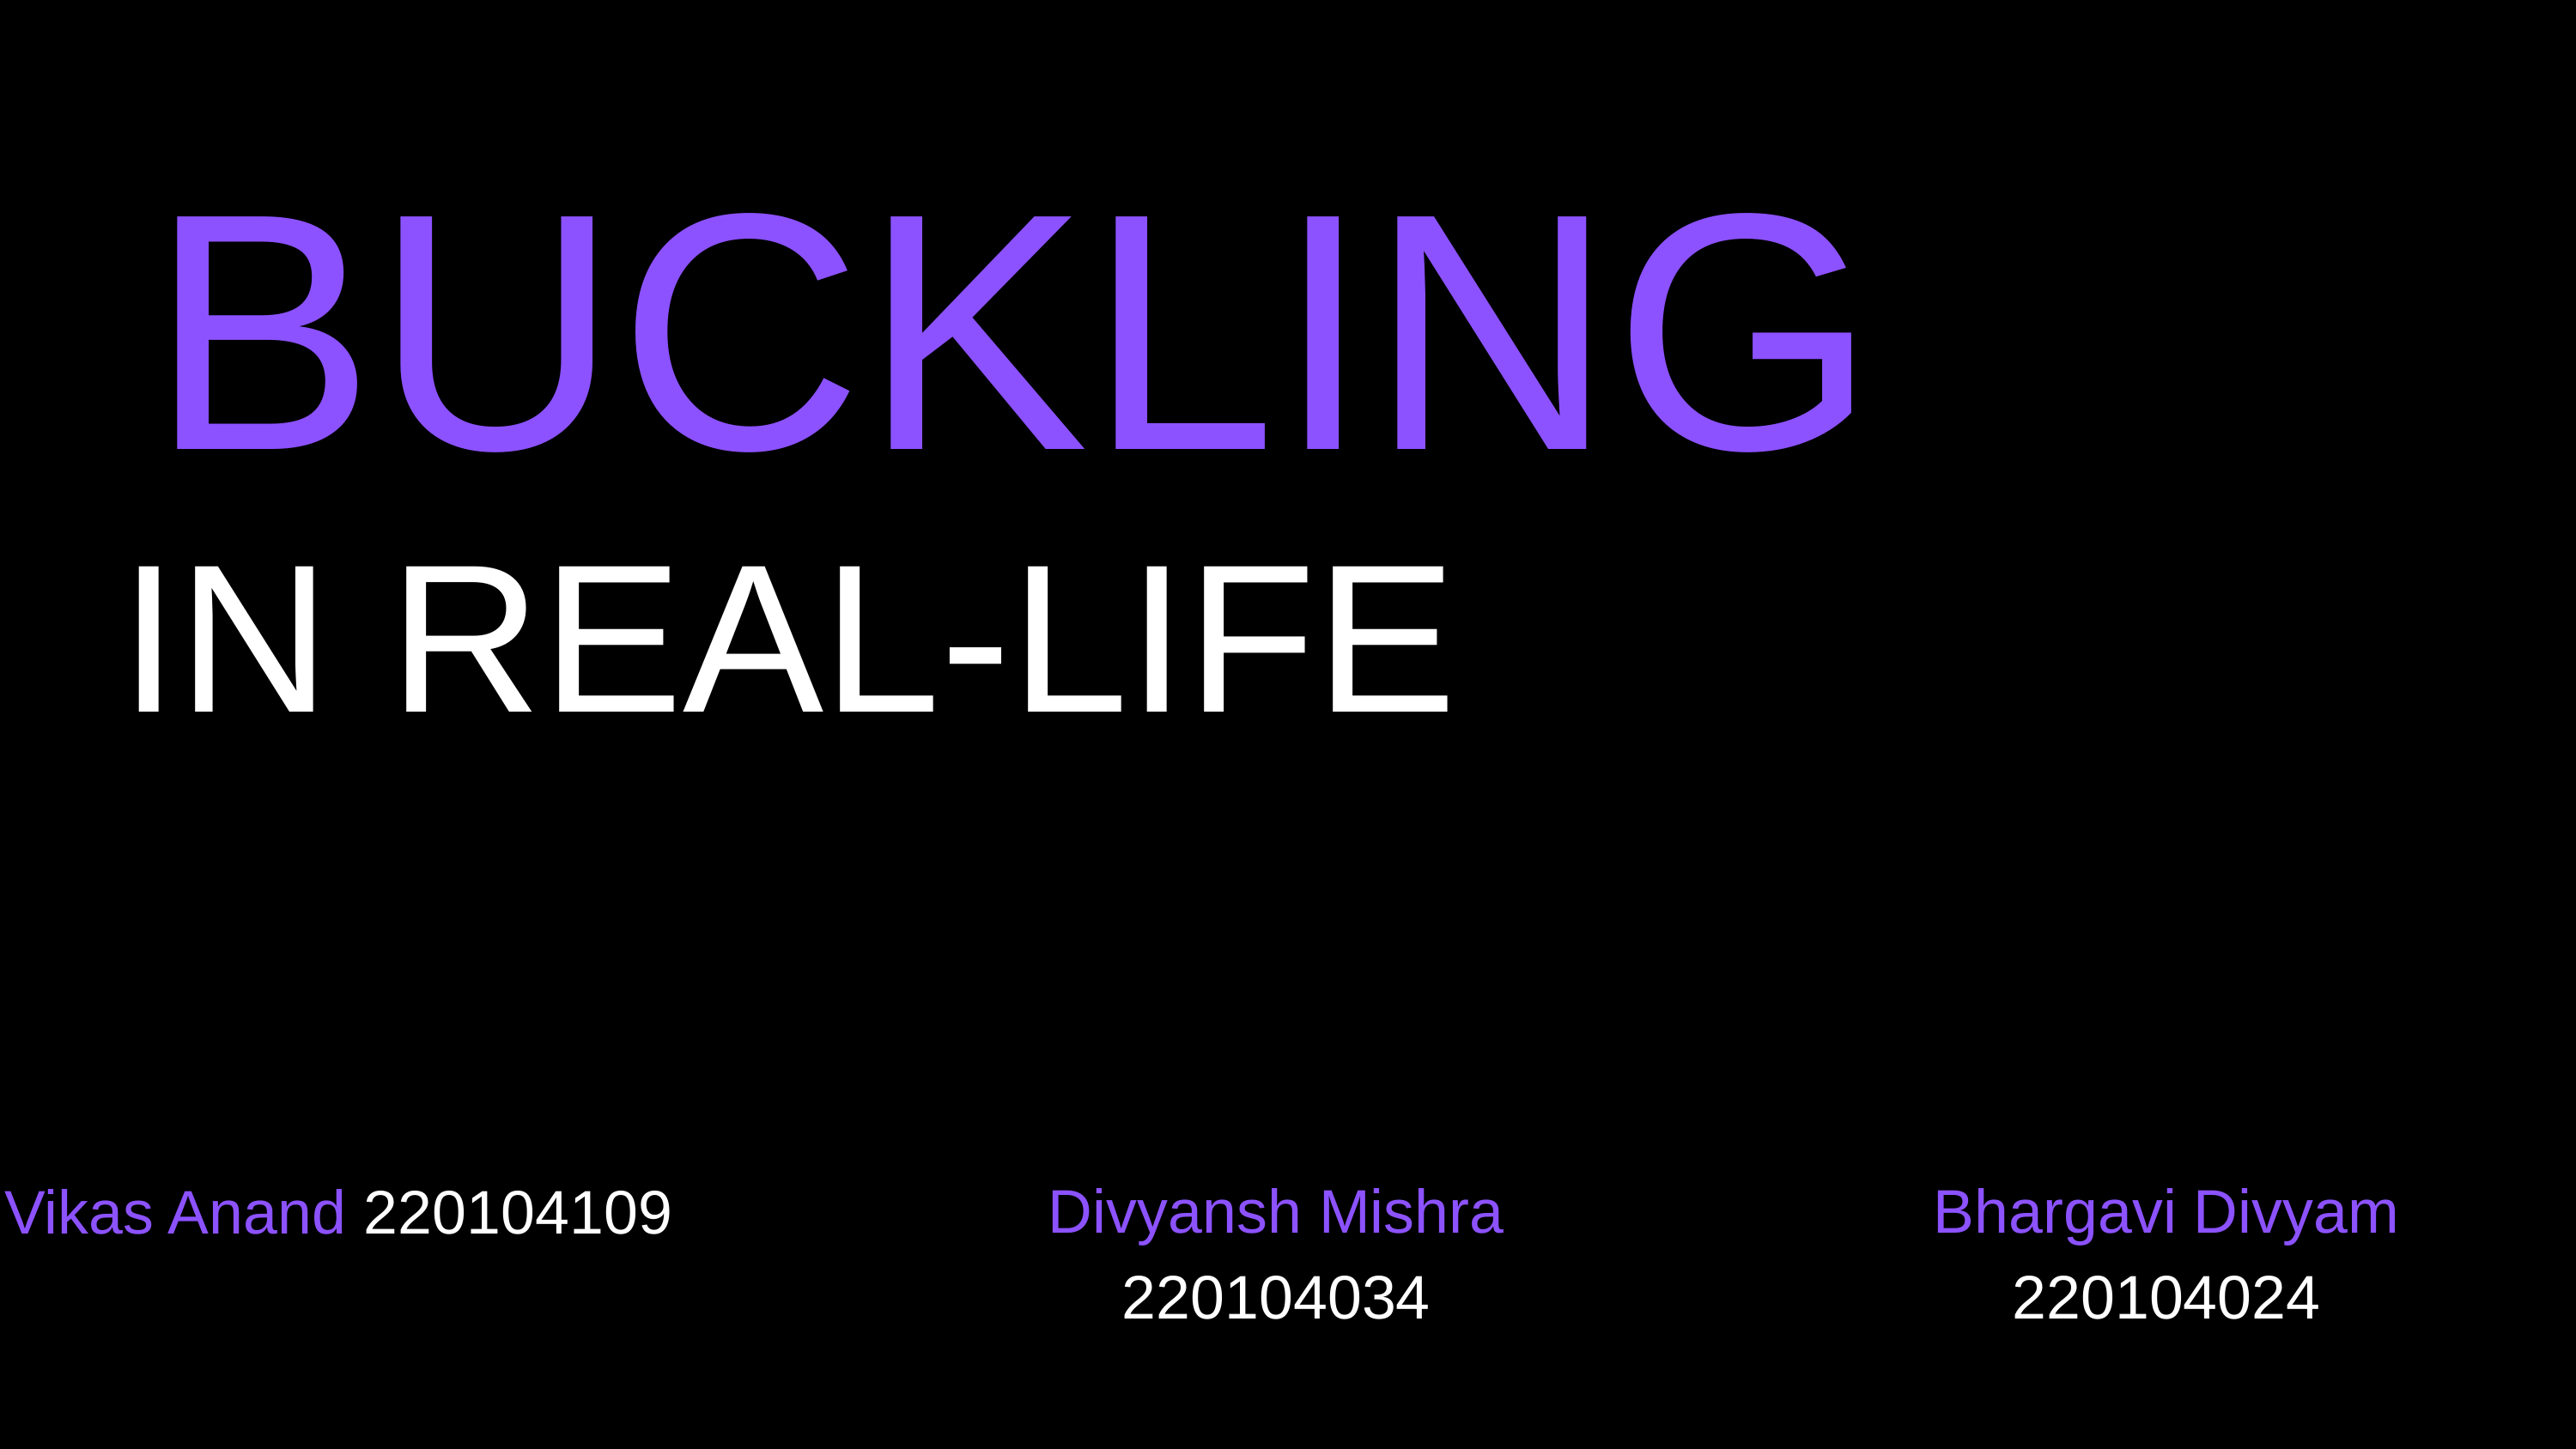

BUCKLING
IN REAL-LIFE
Divyansh Mishra
220104034
Bhargavi Divyam
220104024
Vikas Anand 220104109